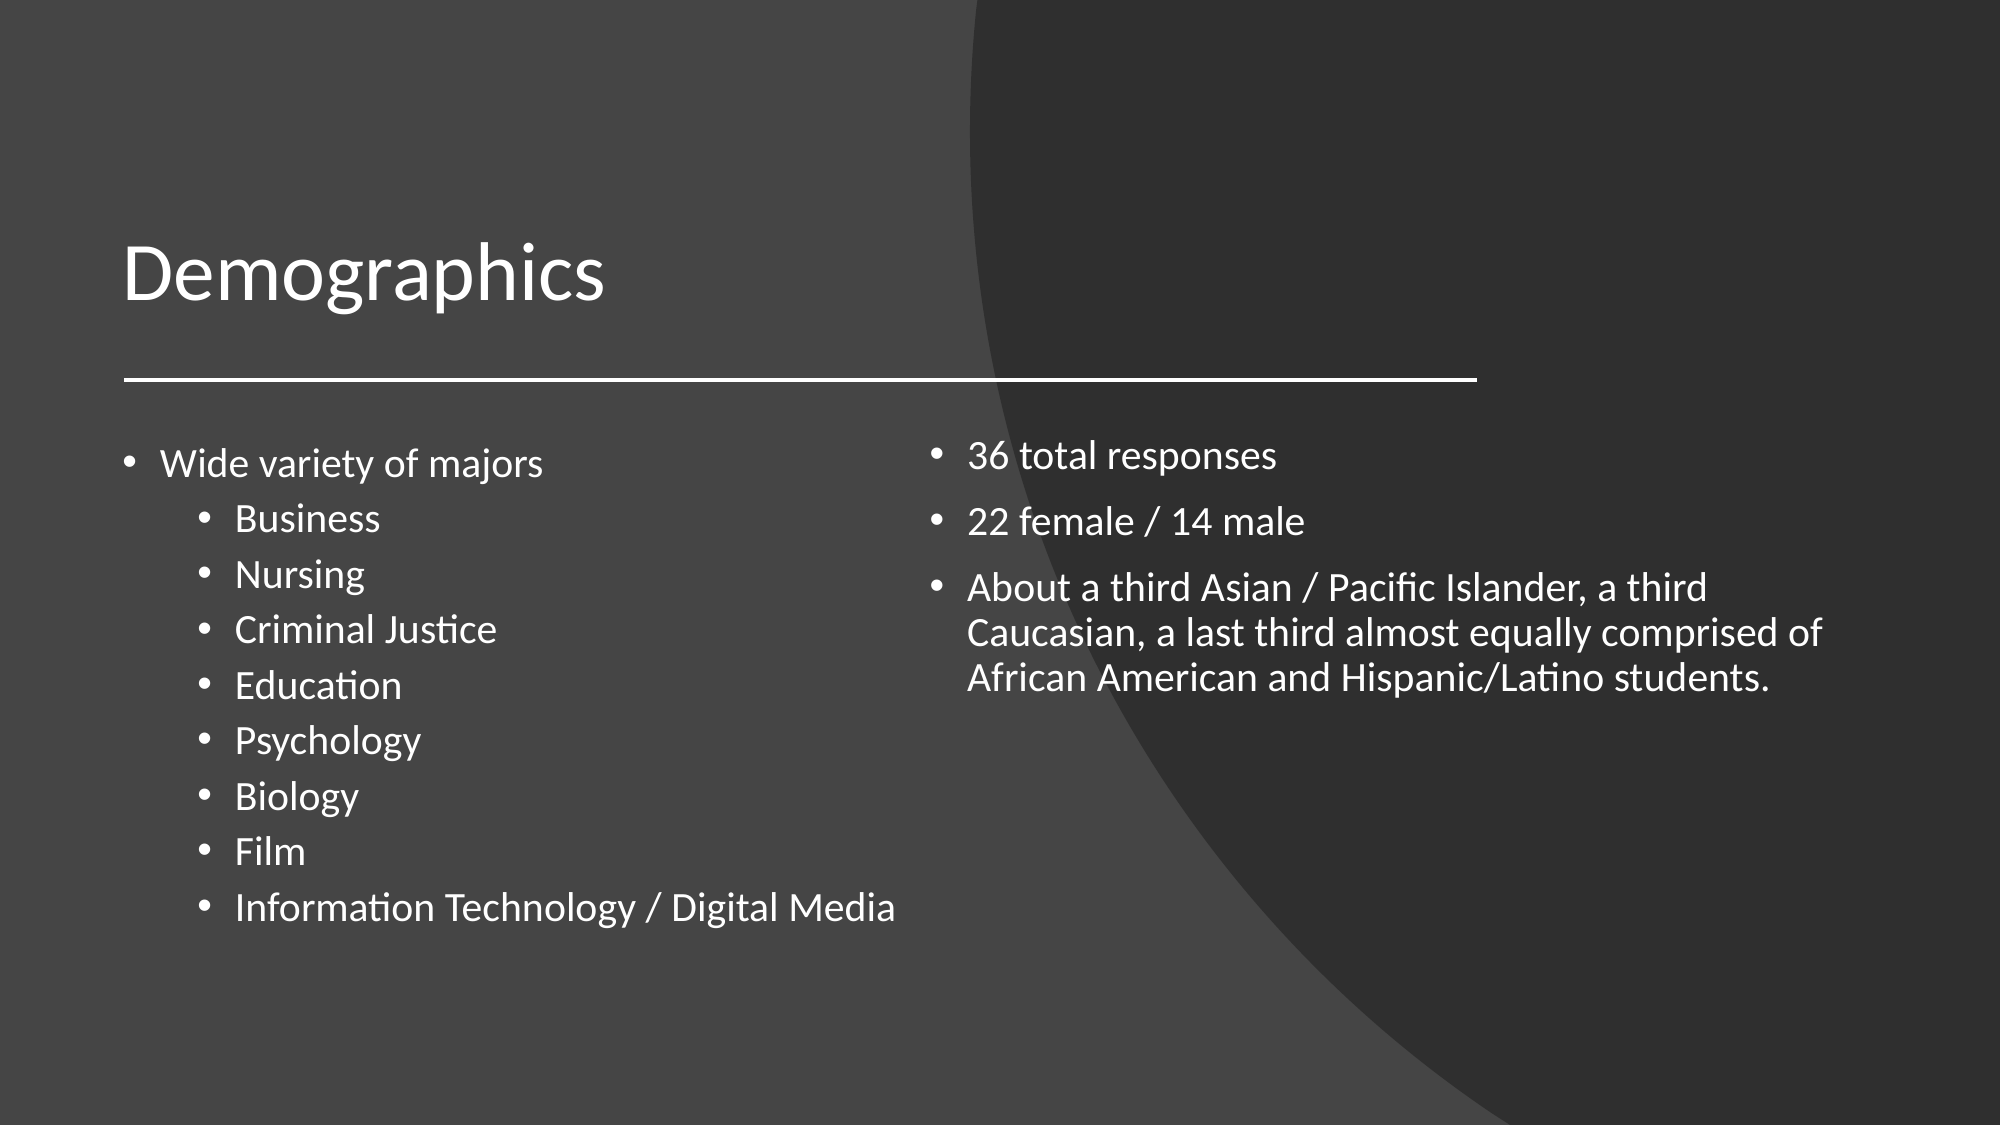

# Demographics
36 total responses
22 female / 14 male
About a third Asian / Pacific Islander, a third Caucasian, a last third almost equally comprised of African American and Hispanic/Latino students.

Wide variety of majors
Business
Nursing
Criminal Justice
Education
Psychology
Biology
Film
Information Technology / Digital Media